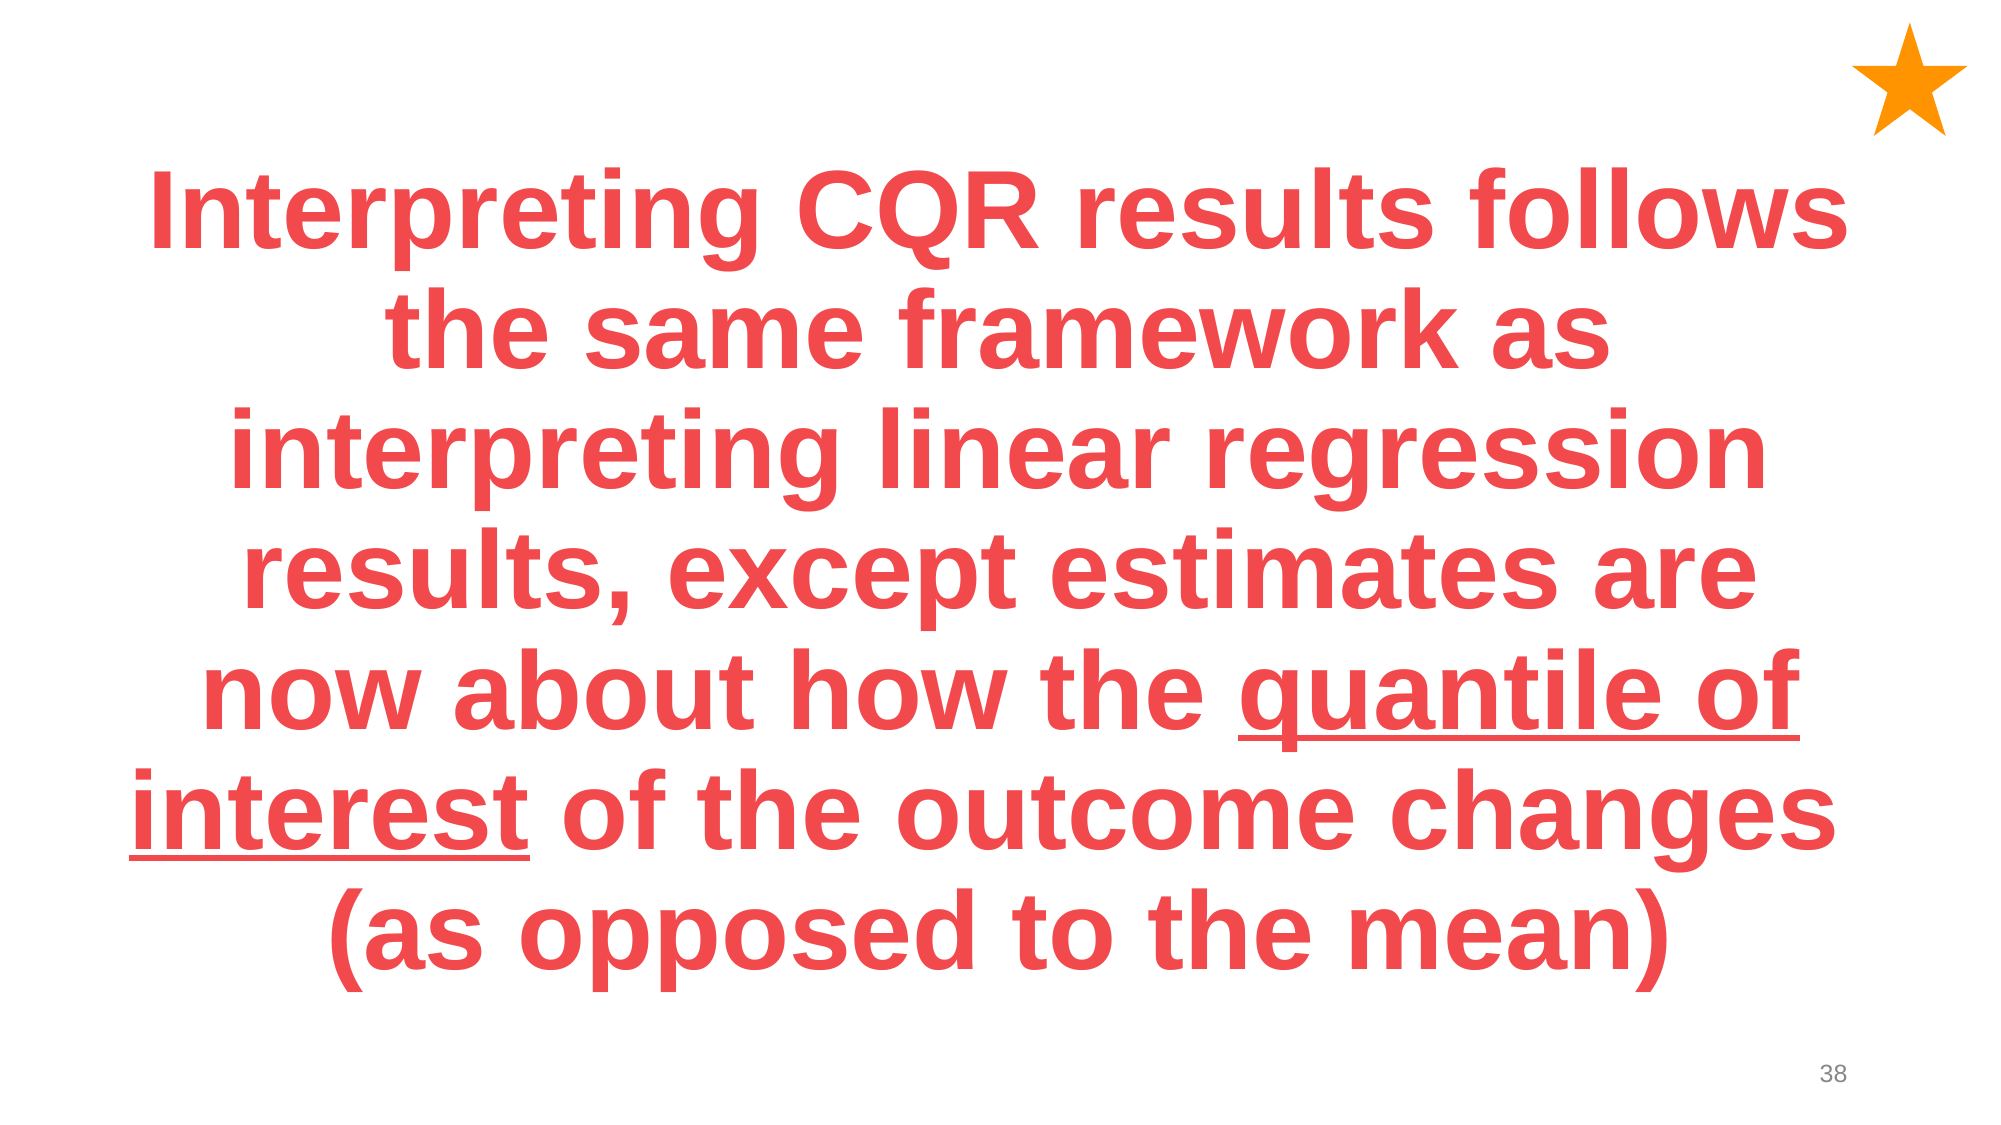

# Interpreting CQR results follows the same framework as interpreting linear regression results, except estimates are now about how the quantile of interest of the outcome changes (as opposed to the mean)
38